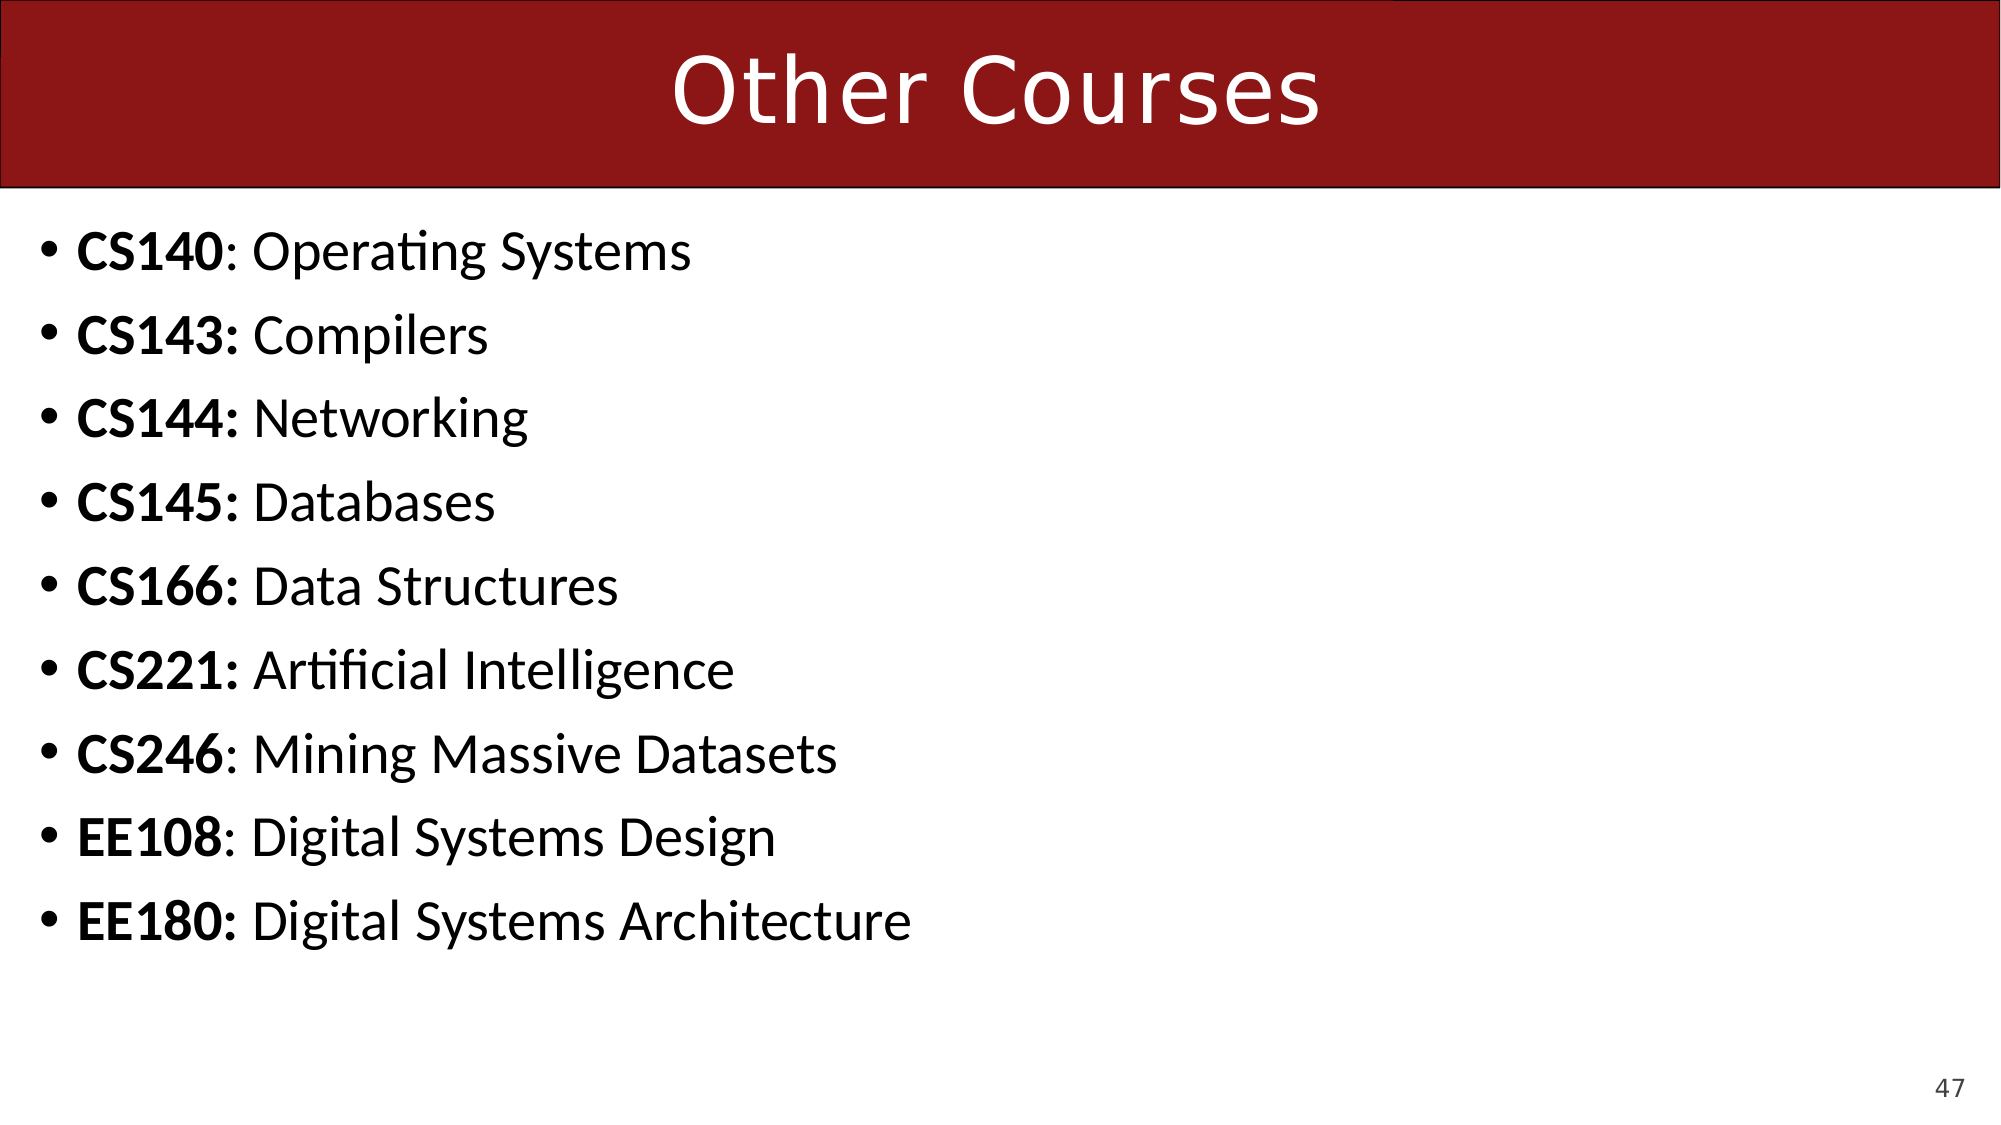

# Other Courses
CS140: Operating Systems
CS143: Compilers
CS144: Networking
CS145: Databases
CS166: Data Structures
CS221: Artificial Intelligence
CS246: Mining Massive Datasets
EE108: Digital Systems Design
EE180: Digital Systems Architecture